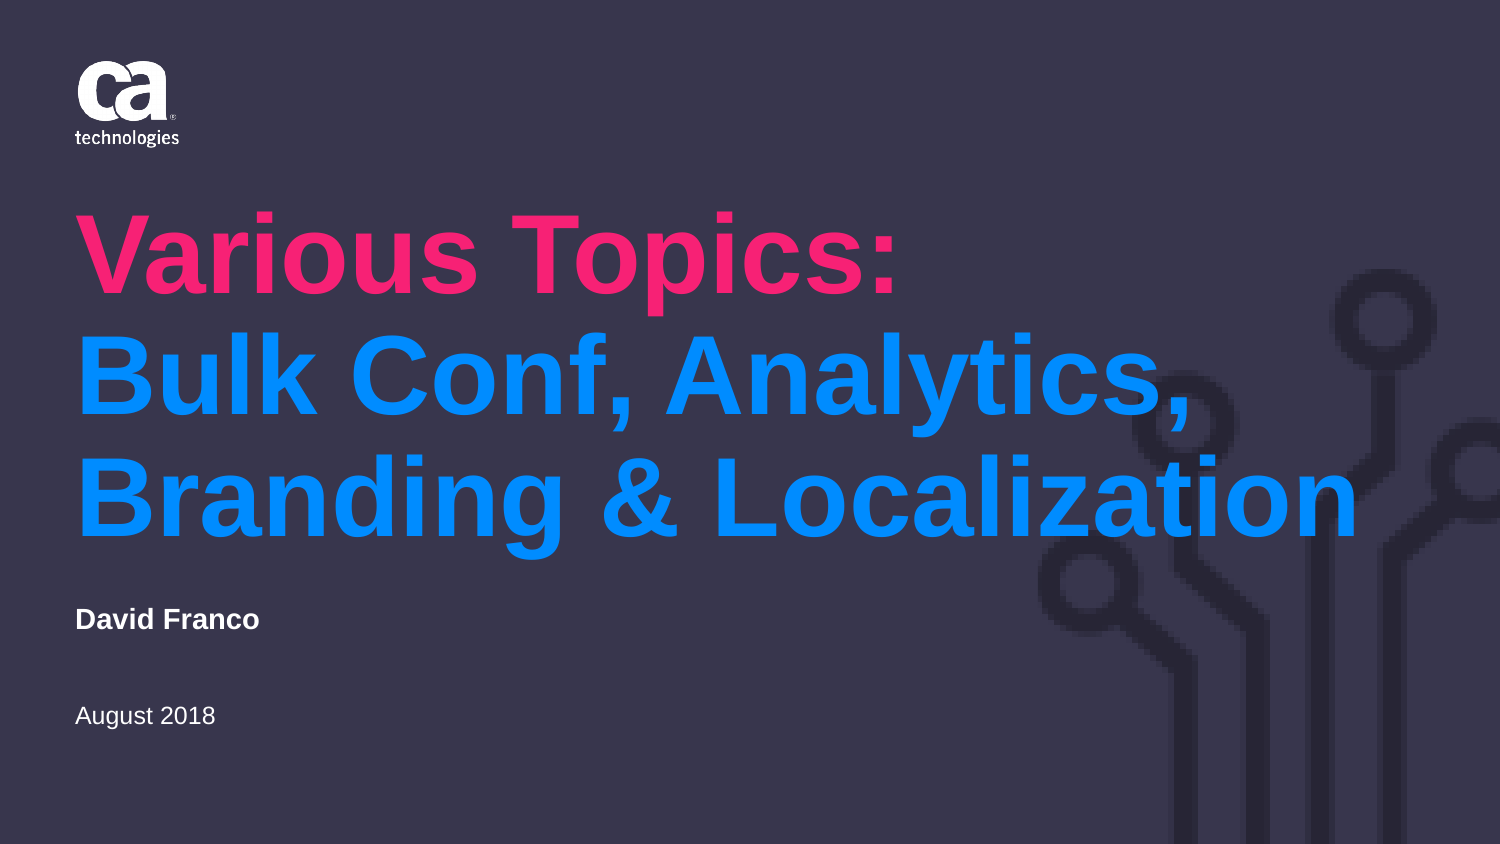

# Various Topics: Bulk Conf, Analytics, Branding & Localization
David Franco
August 2018